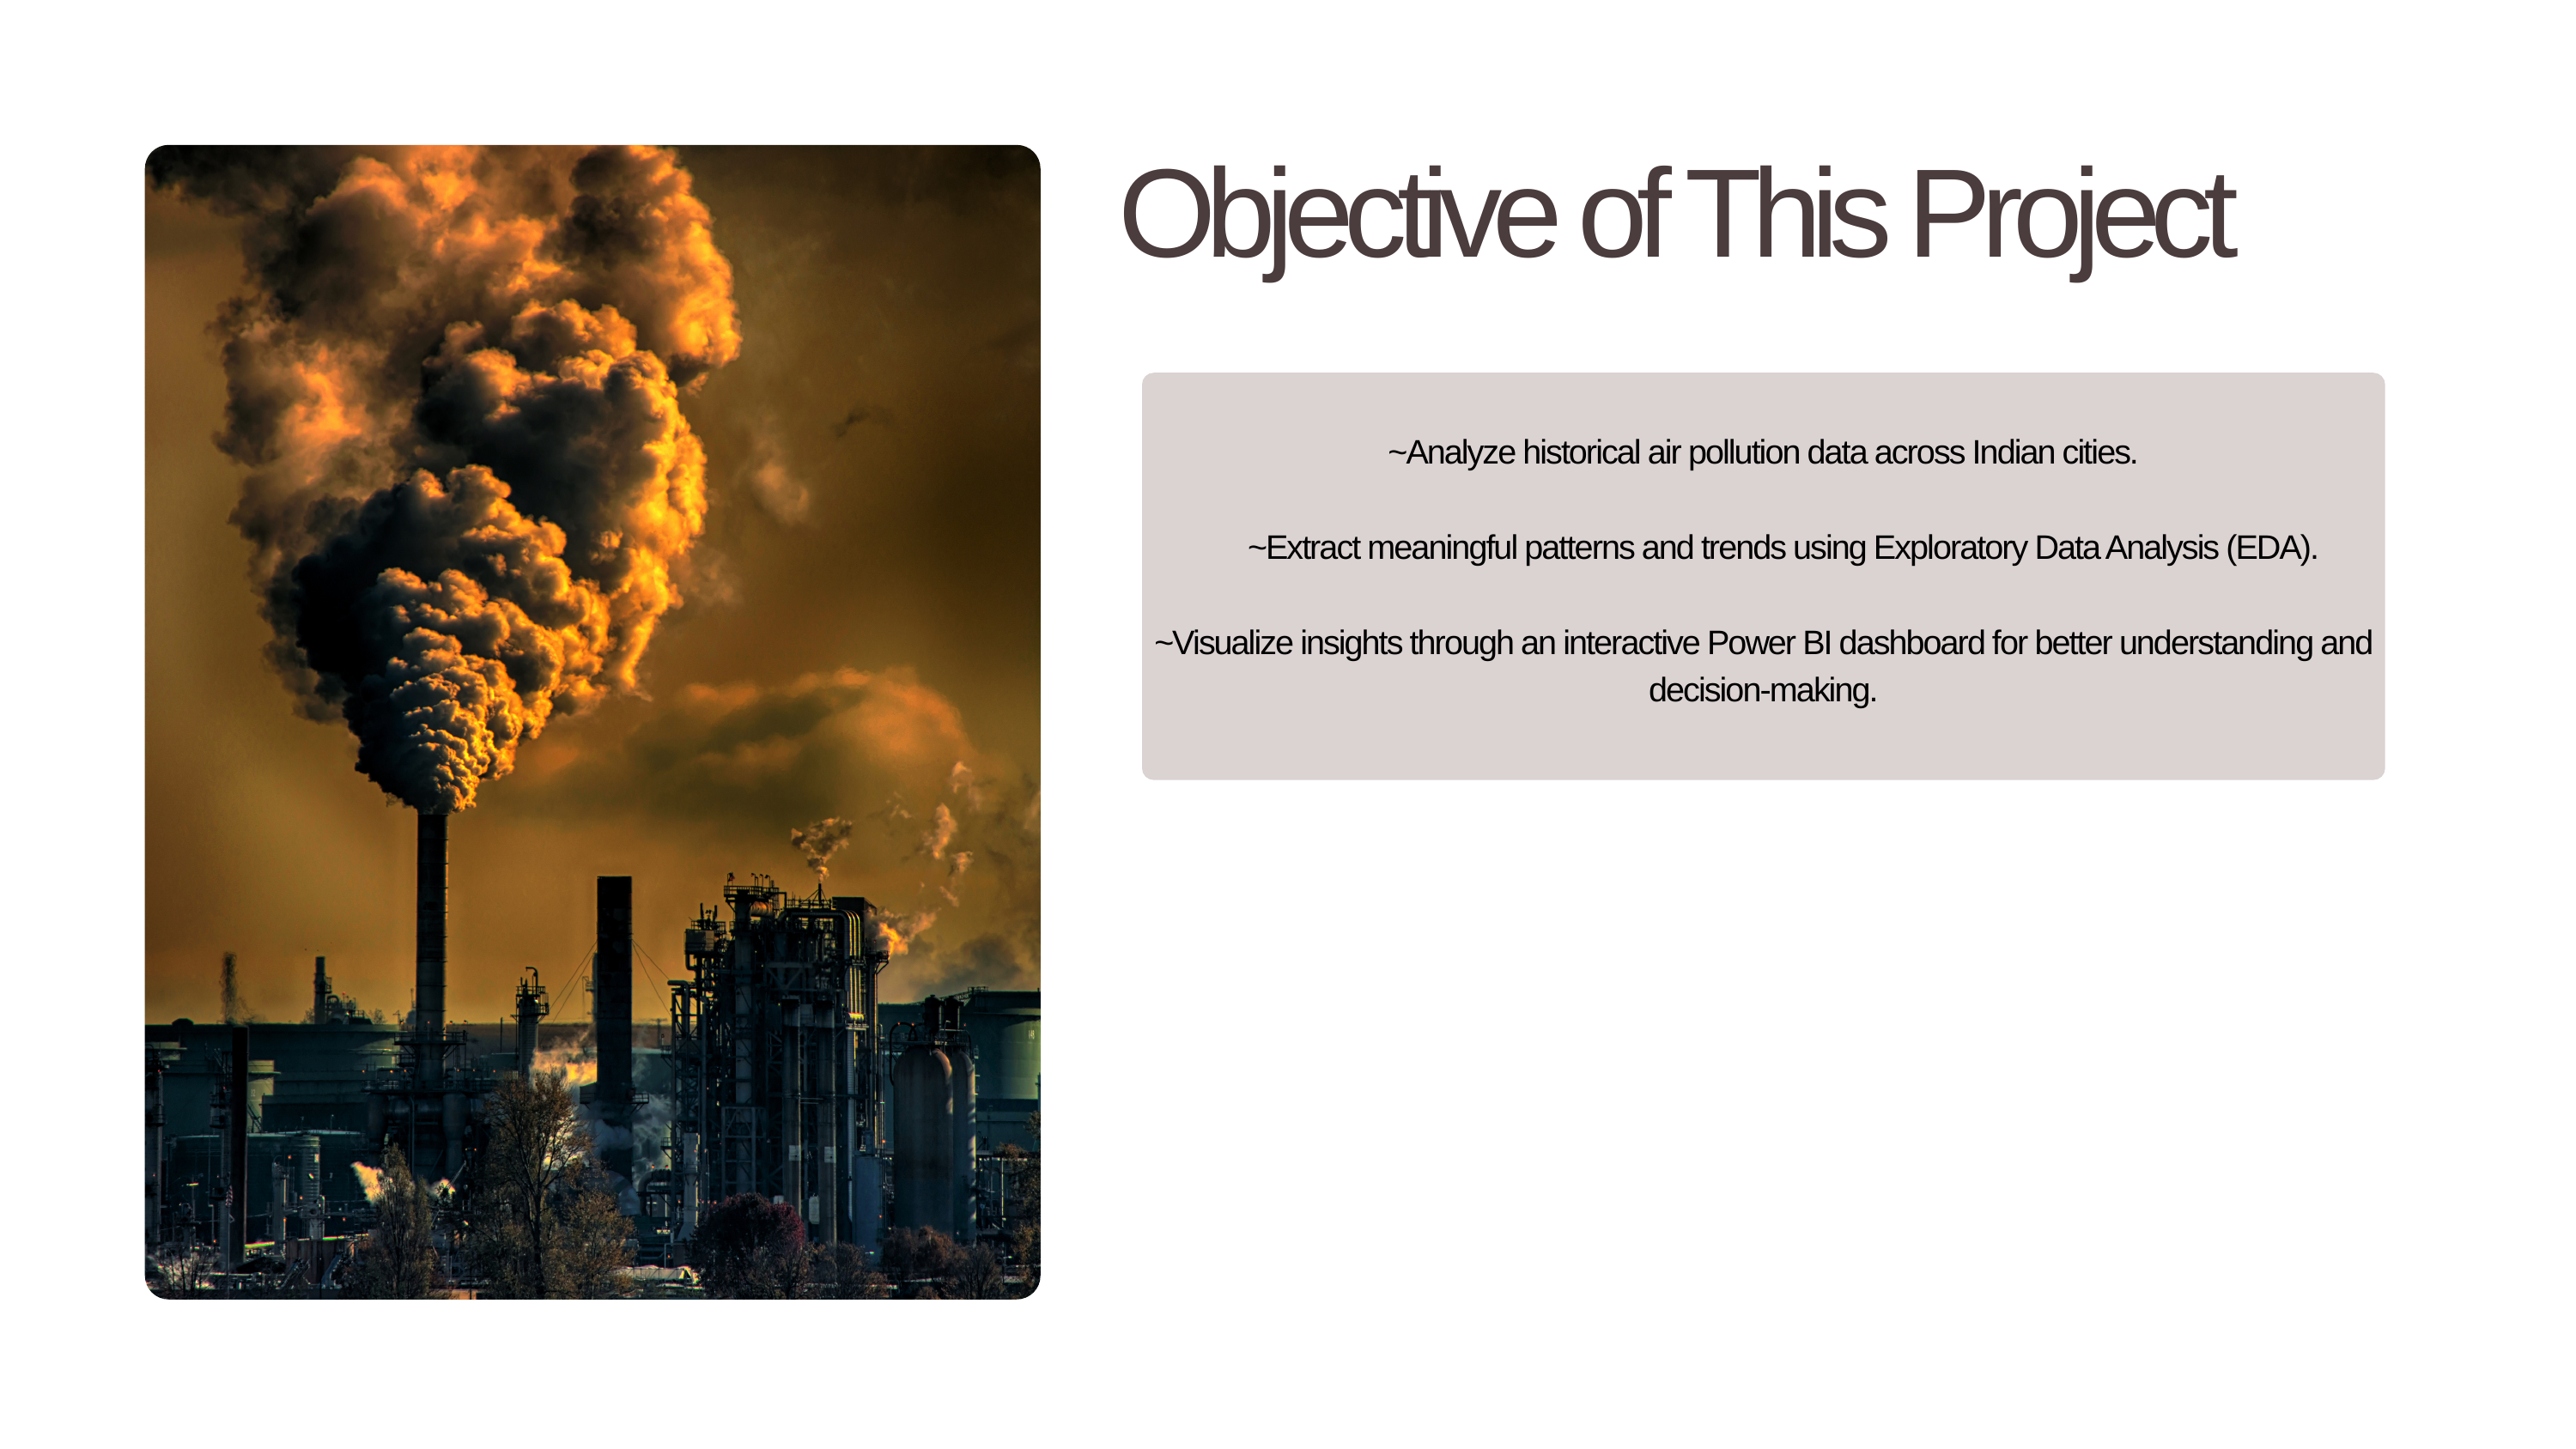

Objective of This Project

~Analyze historical air pollution data across Indian cities.

     ~Extract meaningful patterns and trends using Exploratory Data Analysis (EDA).

~Visualize insights through an interactive Power BI dashboard for better understanding and decision-making.